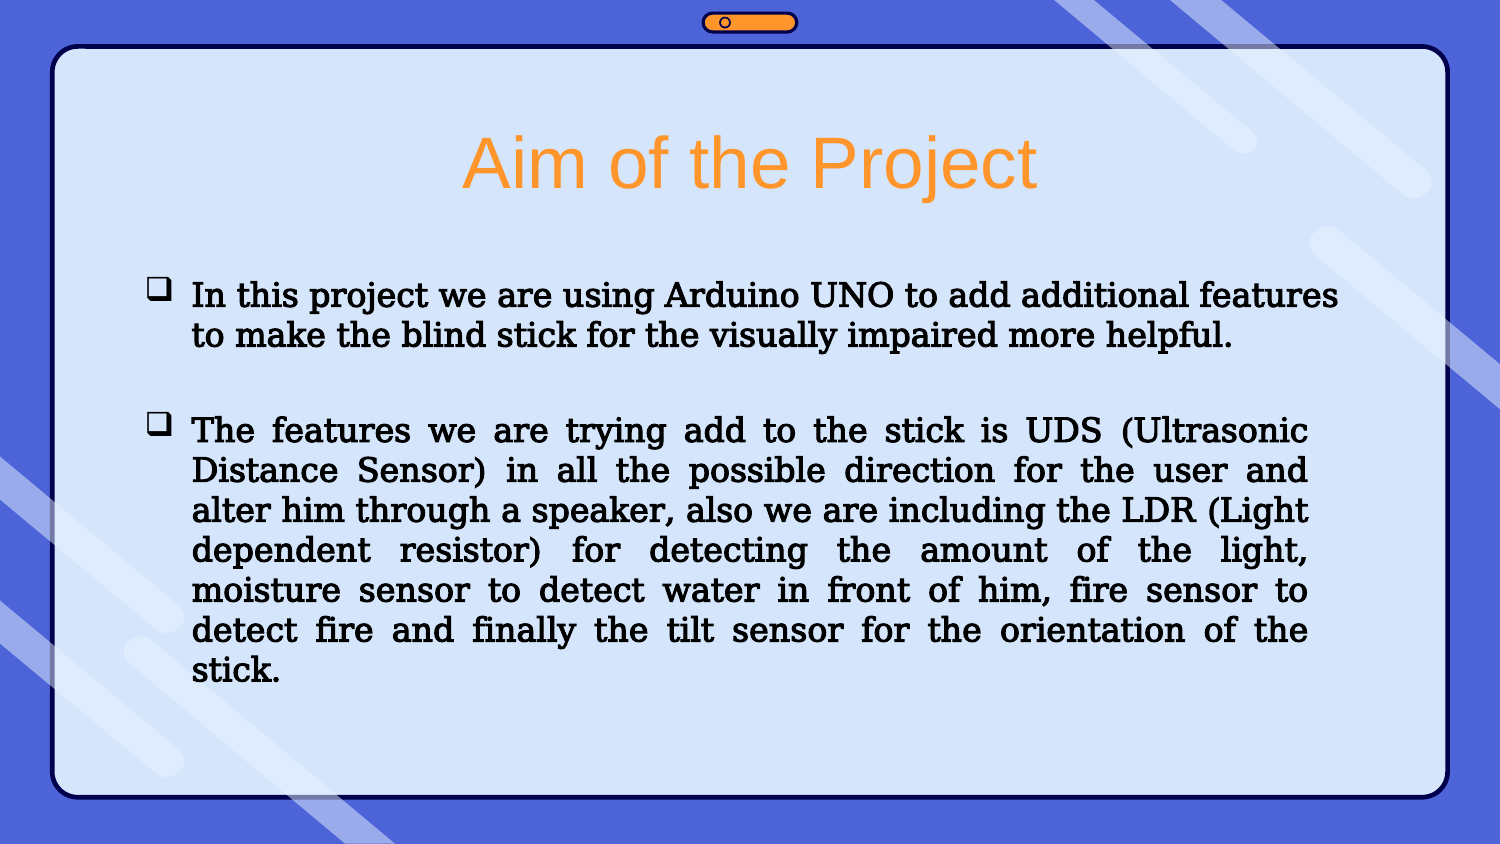

# Aim of the Project
In this project we are using Arduino UNO to add additional features to make the blind stick for the visually impaired more helpful.
The features we are trying add to the stick is UDS (Ultrasonic Distance Sensor) in all the possible direction for the user and alter him through a speaker, also we are including the LDR (Light dependent resistor) for detecting the amount of the light, moisture sensor to detect water in front of him, fire sensor to detect fire and finally the tilt sensor for the orientation of the stick.